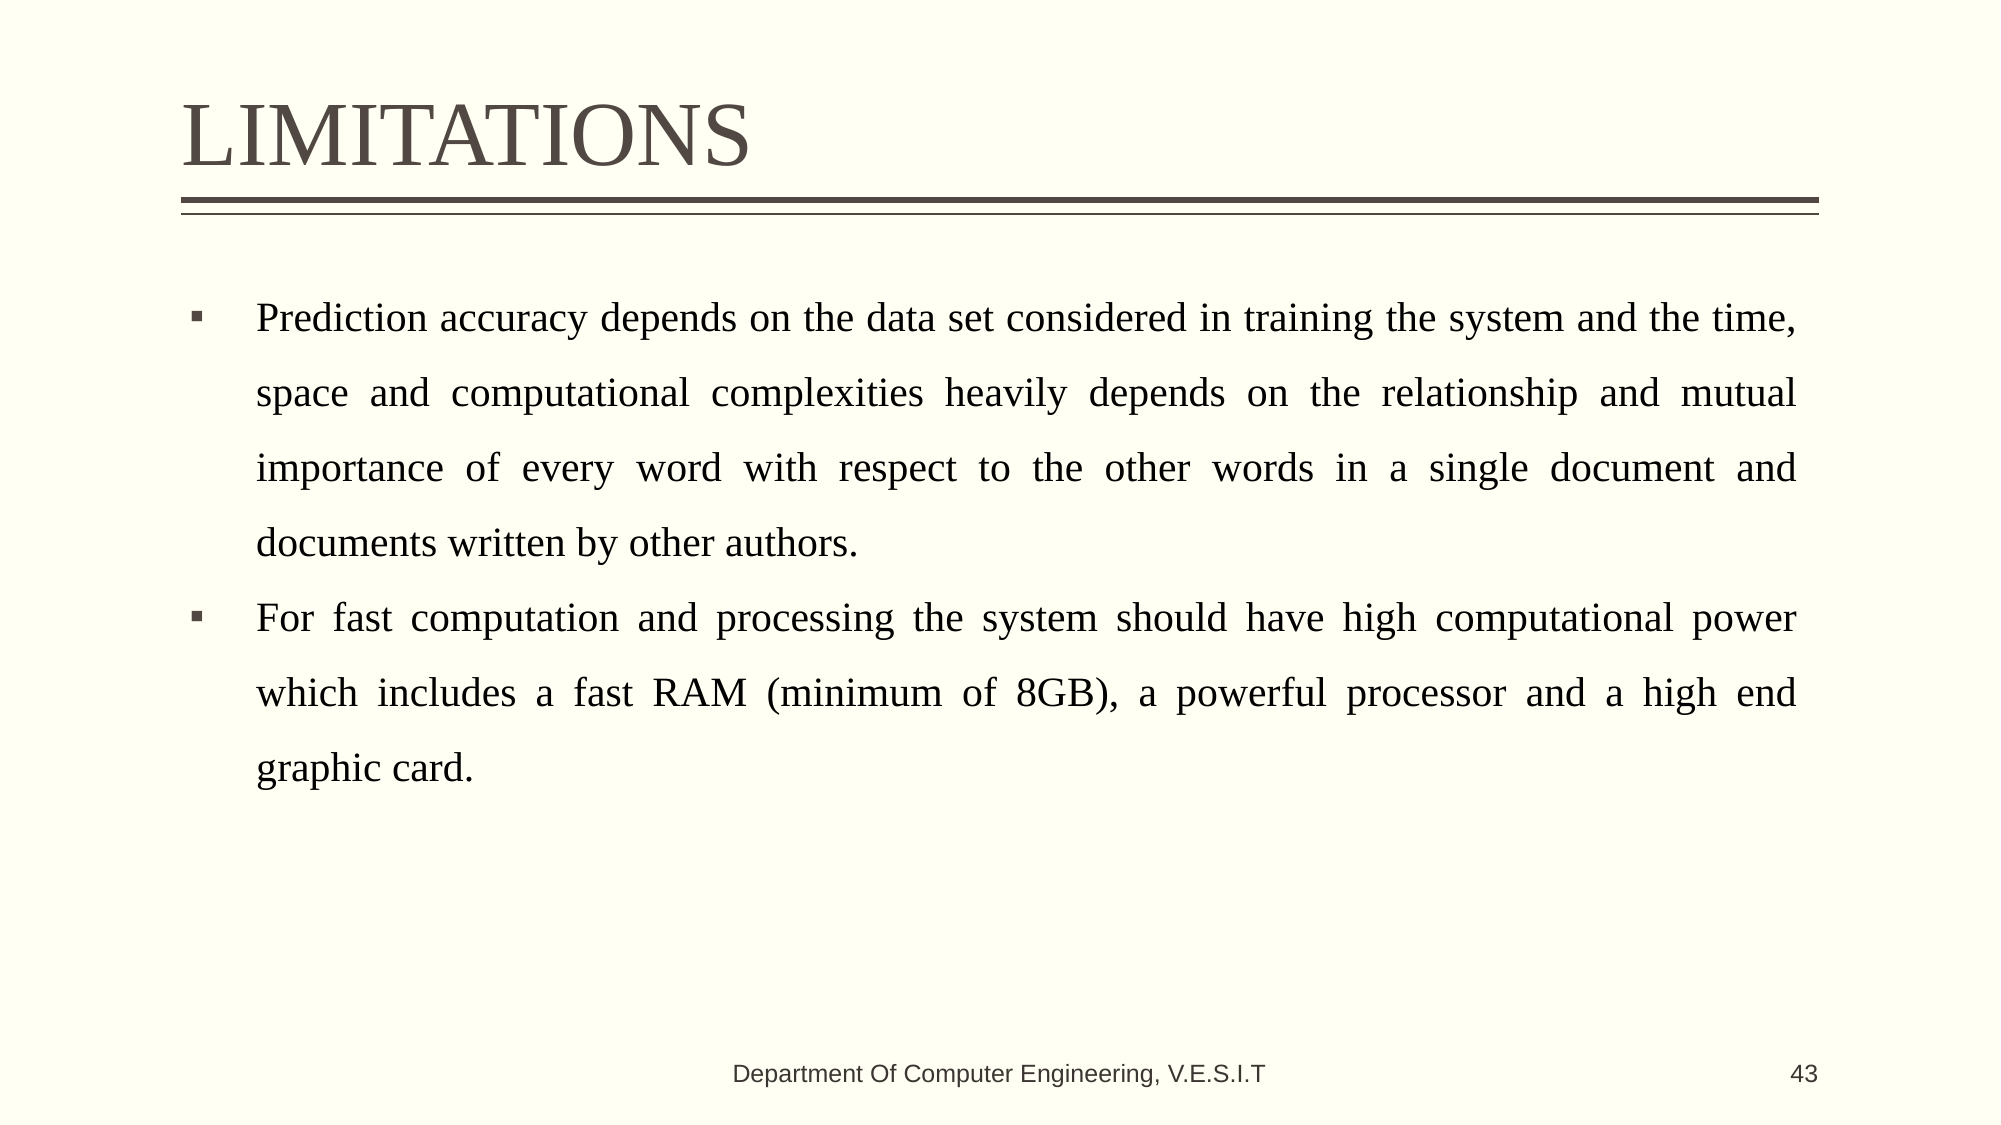

# LIMITATIONS
Prediction accuracy depends on the data set considered in training the system and the time, space and computational complexities heavily depends on the relationship and mutual importance of every word with respect to the other words in a single document and documents written by other authors.
For fast computation and processing the system should have high computational power which includes a fast RAM (minimum of 8GB), a powerful processor and a high end graphic card.
Department Of Computer Engineering, V.E.S.I.T
43